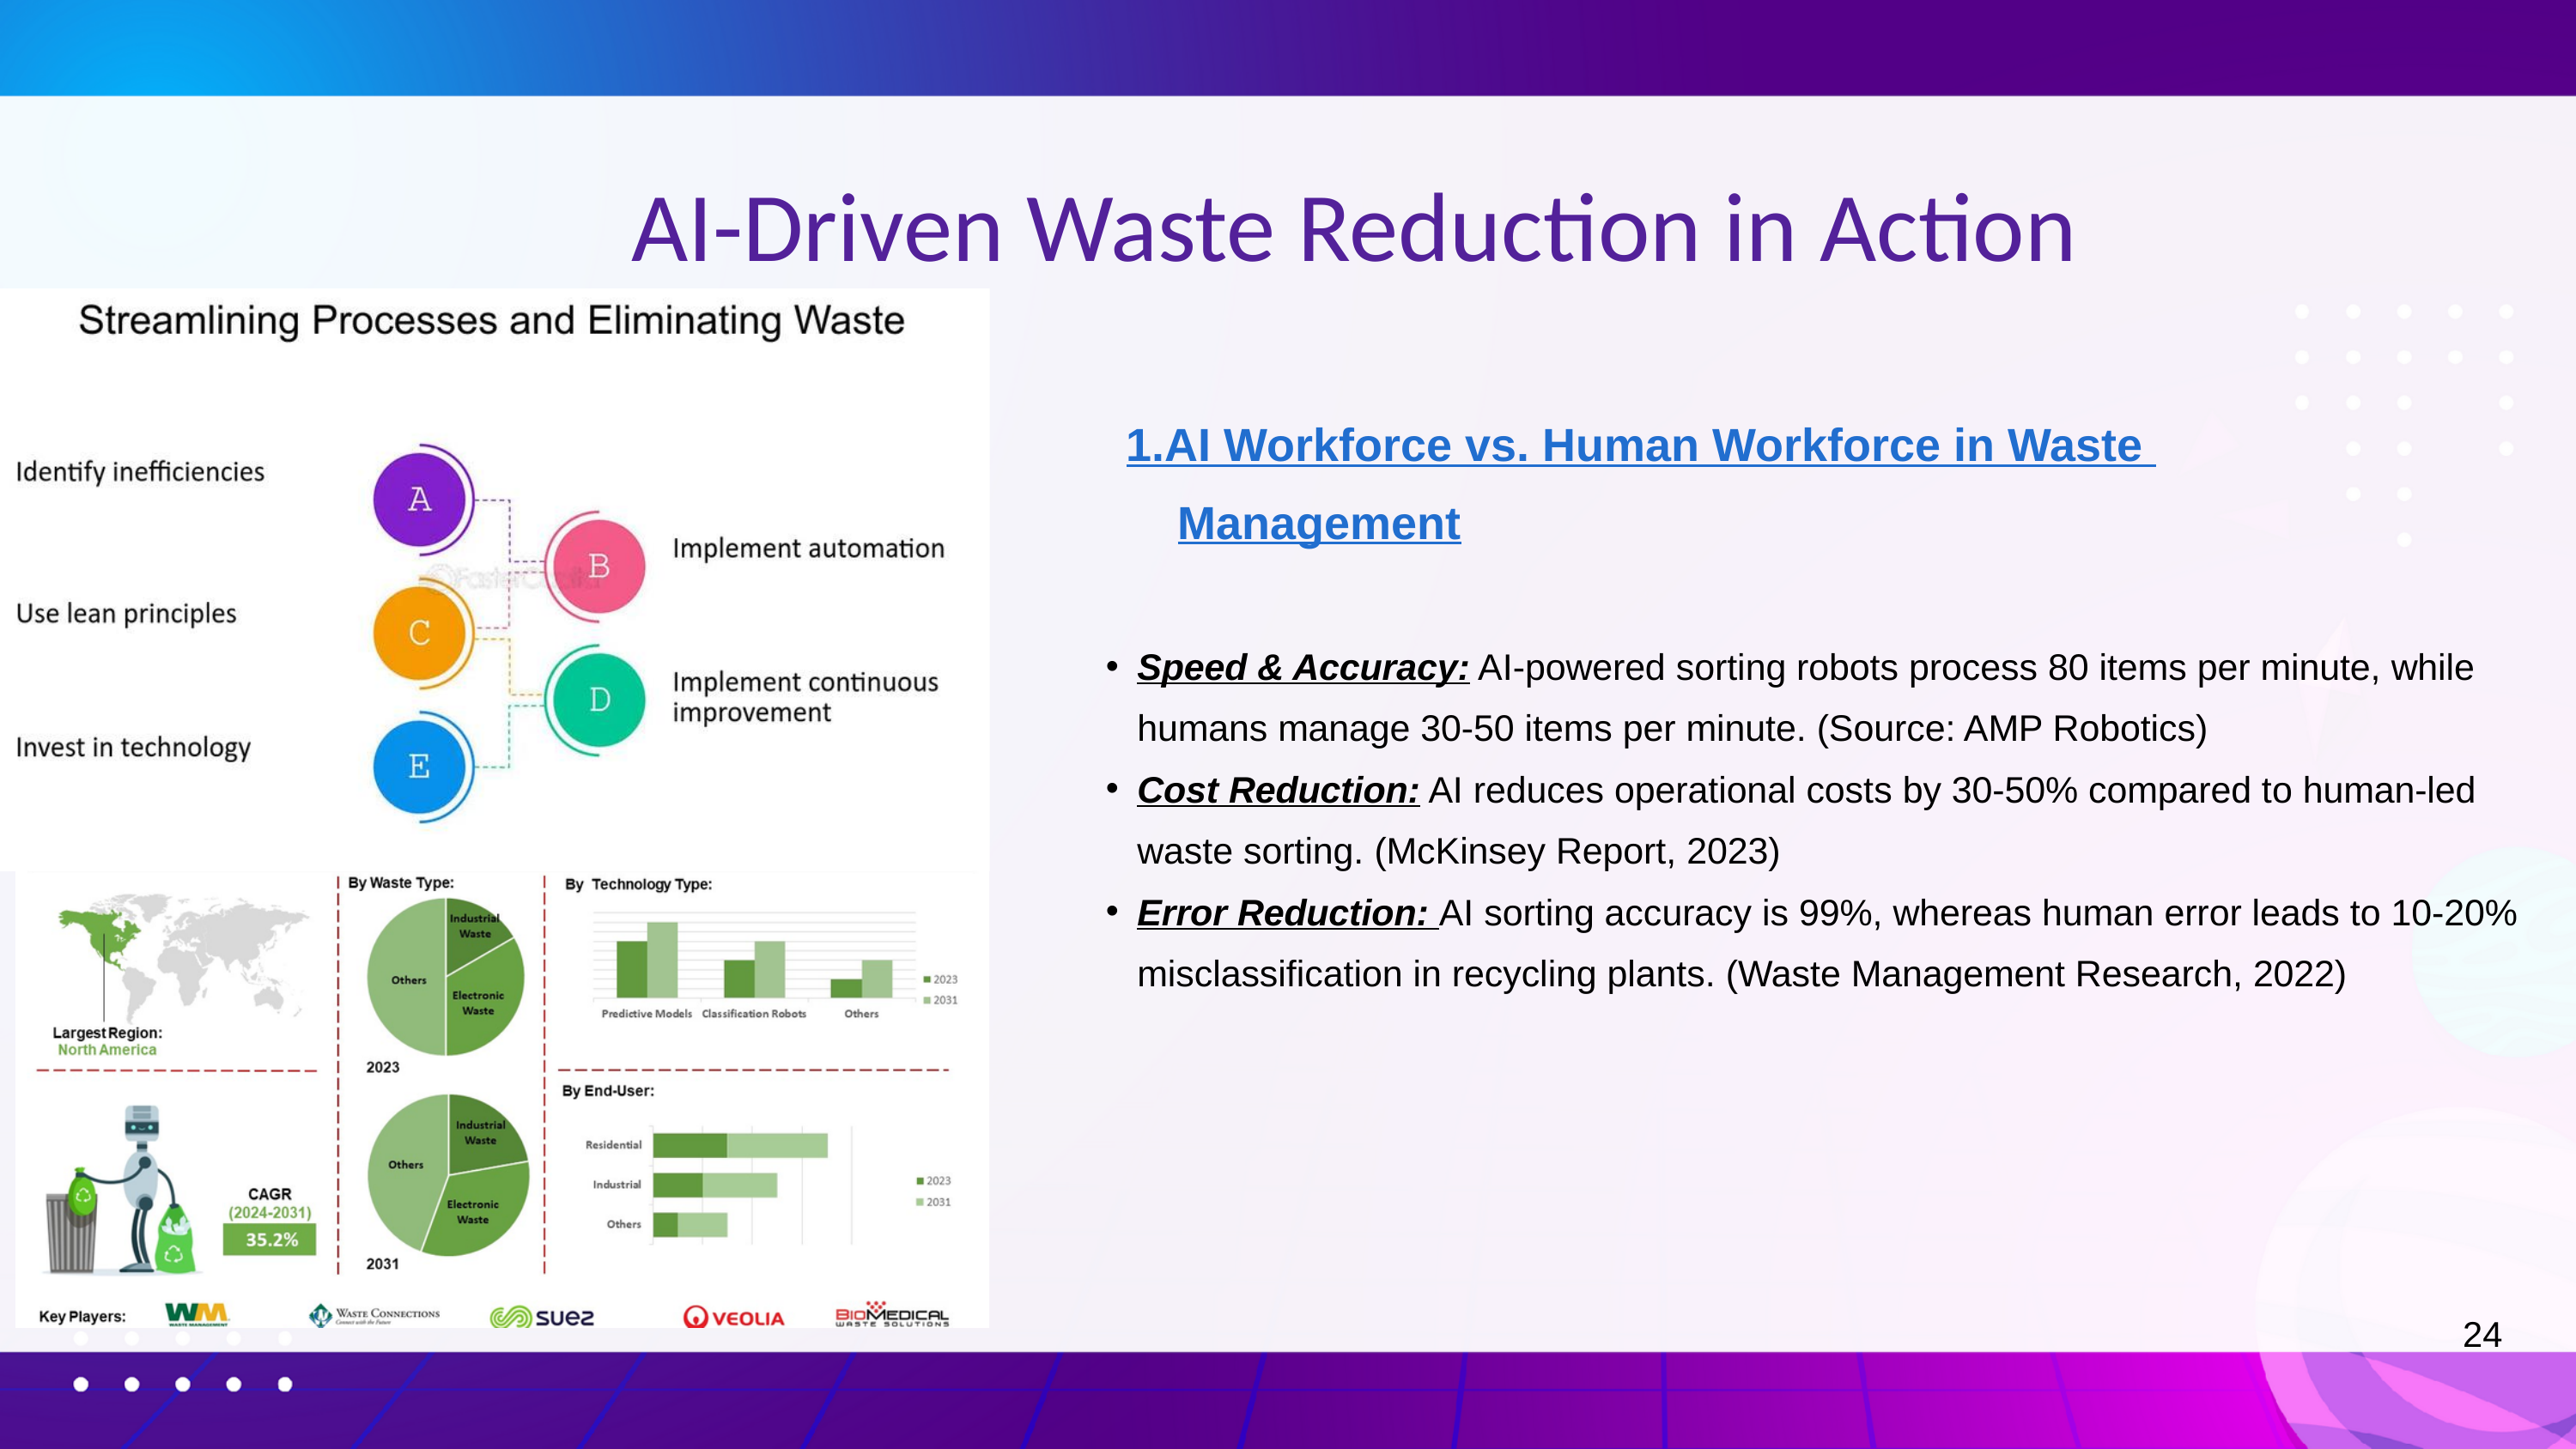

AI-Driven Waste Reduction in Action

    1.AI Workforce vs. Human Workforce in Waste
        Management

Speed & Accuracy: AI-powered sorting robots process 80 items per minute, while humans manage 30-50 items per minute. (Source: AMP Robotics)
Cost Reduction: AI reduces operational costs by 30-50% compared to human-led waste sorting. (McKinsey Report, 2023)
Error Reduction: AI sorting accuracy is 99%, whereas human error leads to 10-20% misclassification in recycling plants. (Waste Management Research, 2022)

24